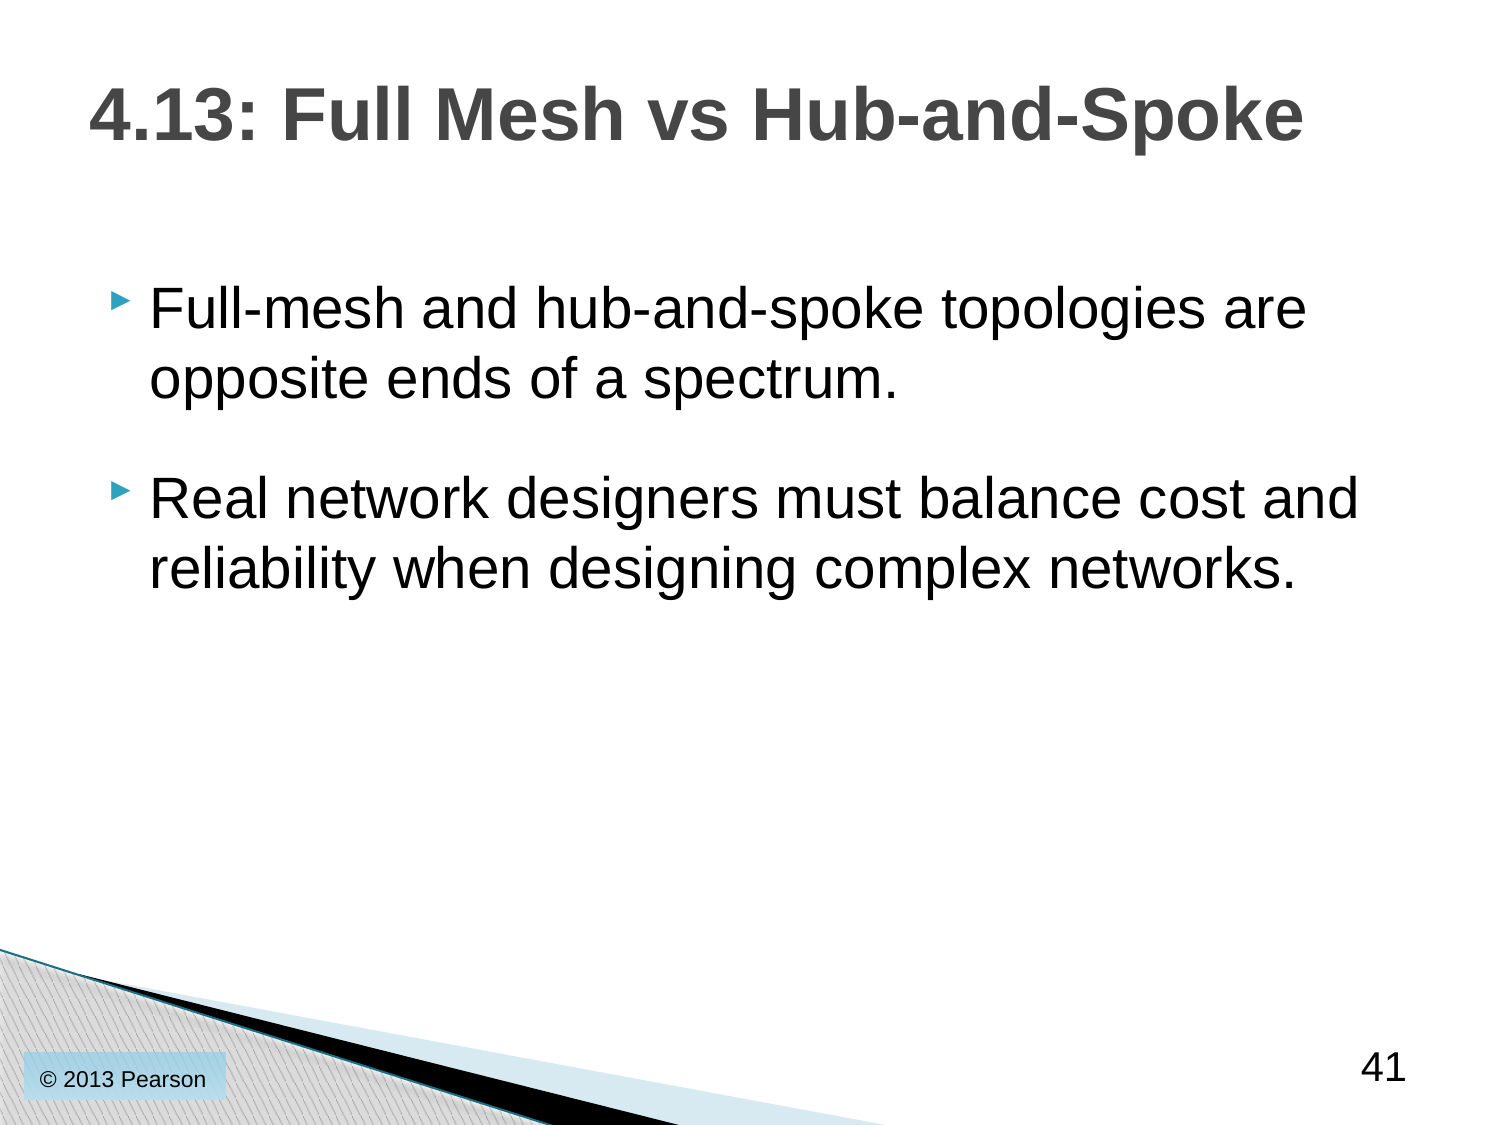

# 4.13: Full Mesh vs Hub-and-Spoke
Full-mesh and hub-and-spoke topologies are opposite ends of a spectrum.
Real network designers must balance cost and reliability when designing complex networks.
41
© 2013 Pearson